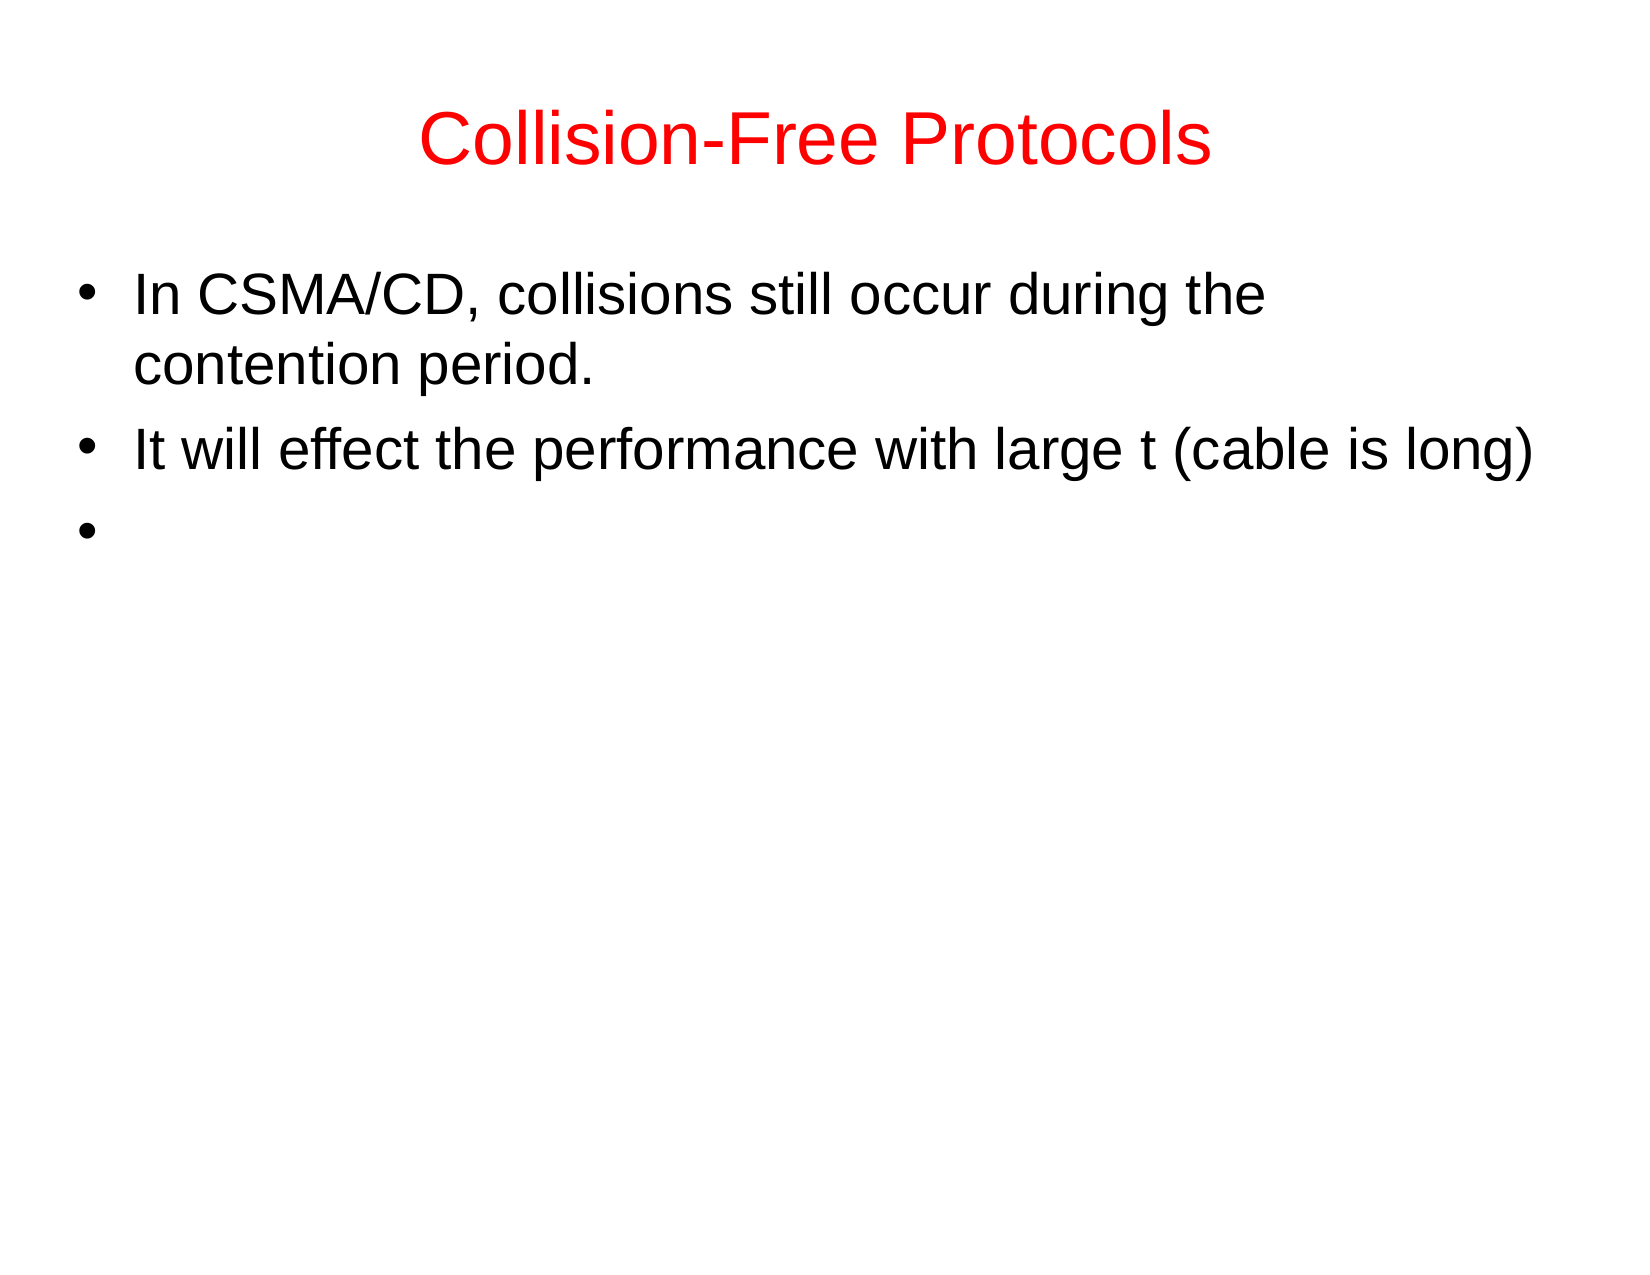

# Collision-Free Protocols
In CSMA/CD, collisions still occur during the contention period.
It will effect the performance with large t (cable is long)